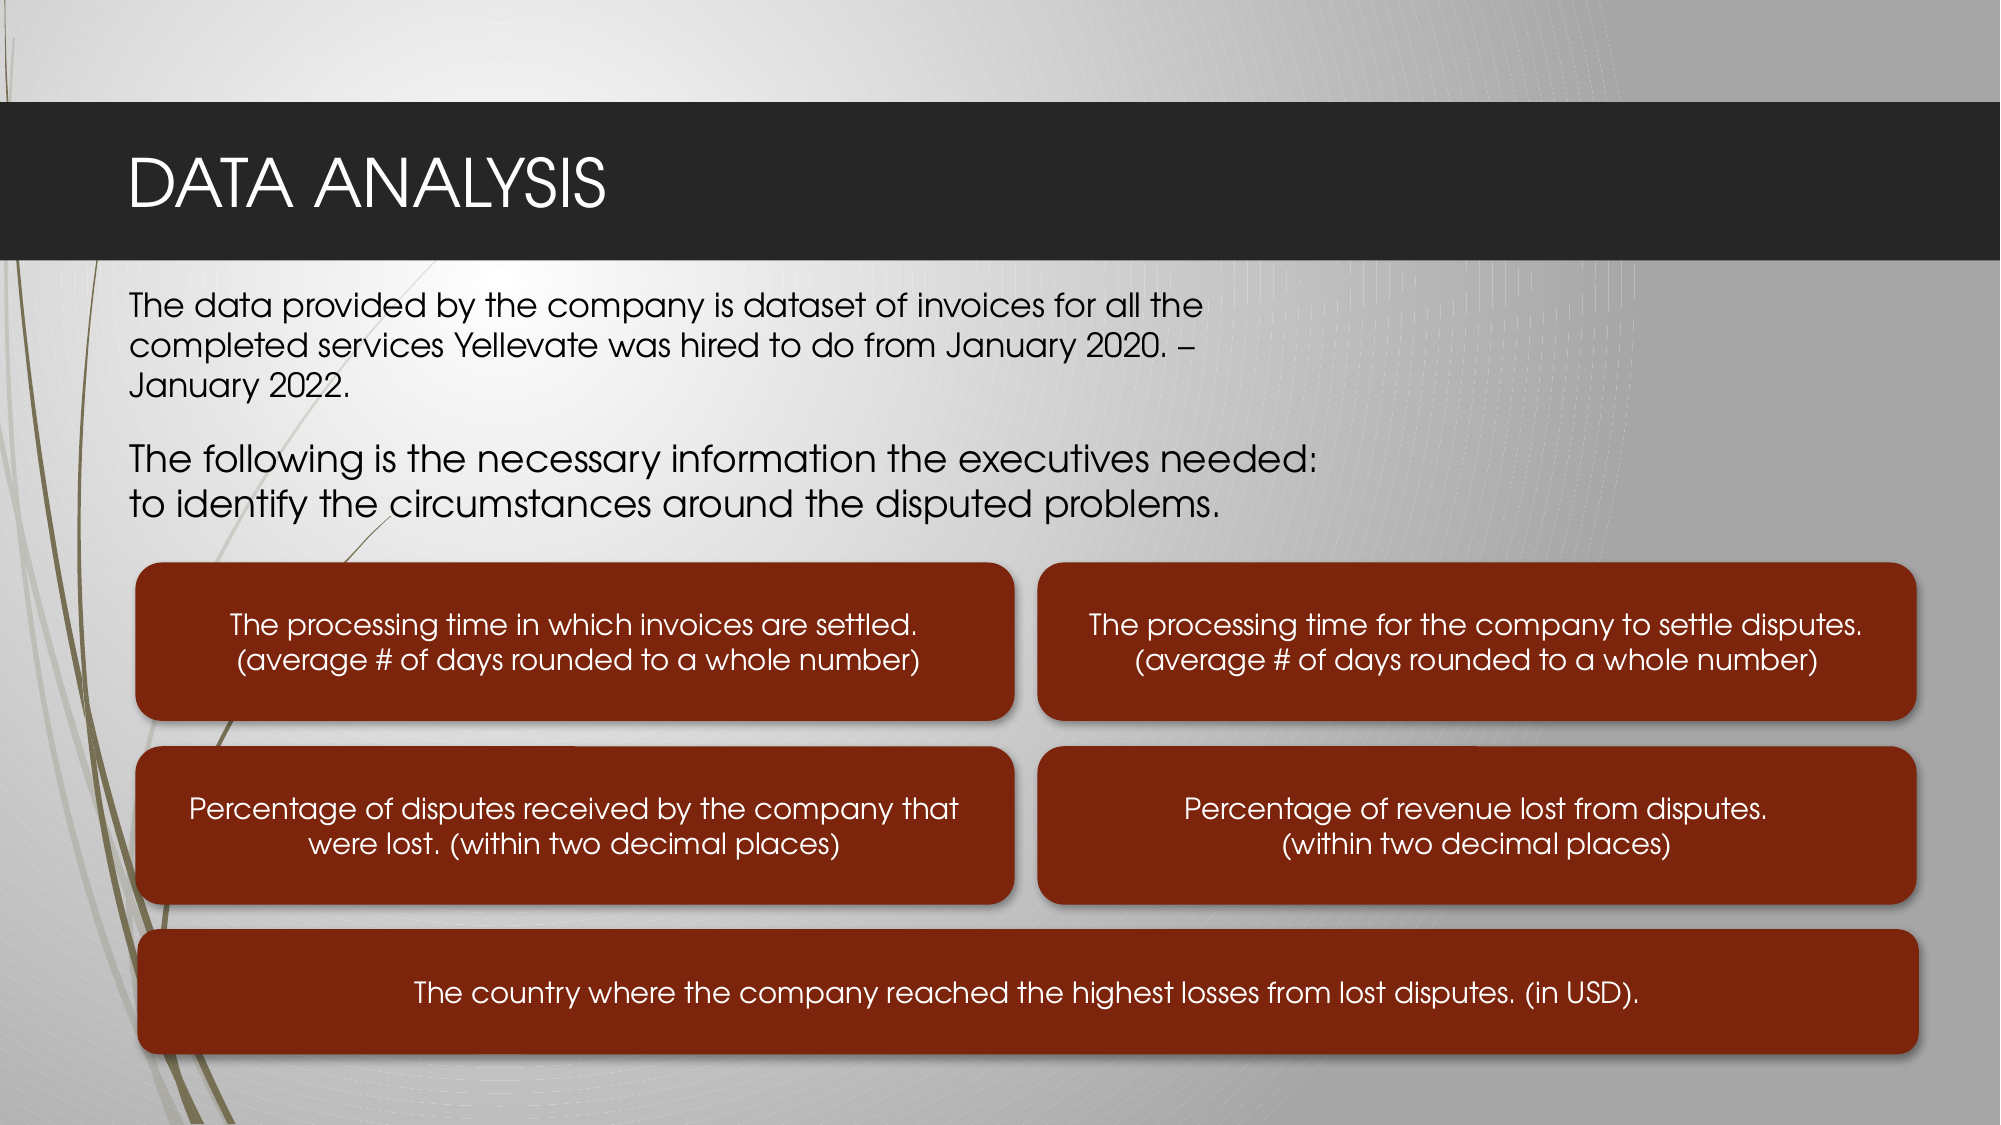

DATA ANALYSIS
The data provided by the company is dataset of invoices for all the completed services Yellevate was hired to do from January 2020. – January 2022.
The following is the necessary information the executives needed:
to identify the circumstances around the disputed problems.
The processing time in which invoices are settled.
 (average # of days rounded to a whole number)
The processing time for the company to settle disputes. (average # of days rounded to a whole number)
Percentage of disputes received by the company that were lost. (within two decimal places)
Percentage of revenue lost from disputes.
(within two decimal places)
The country where the company reached the highest losses from lost disputes. (in USD).